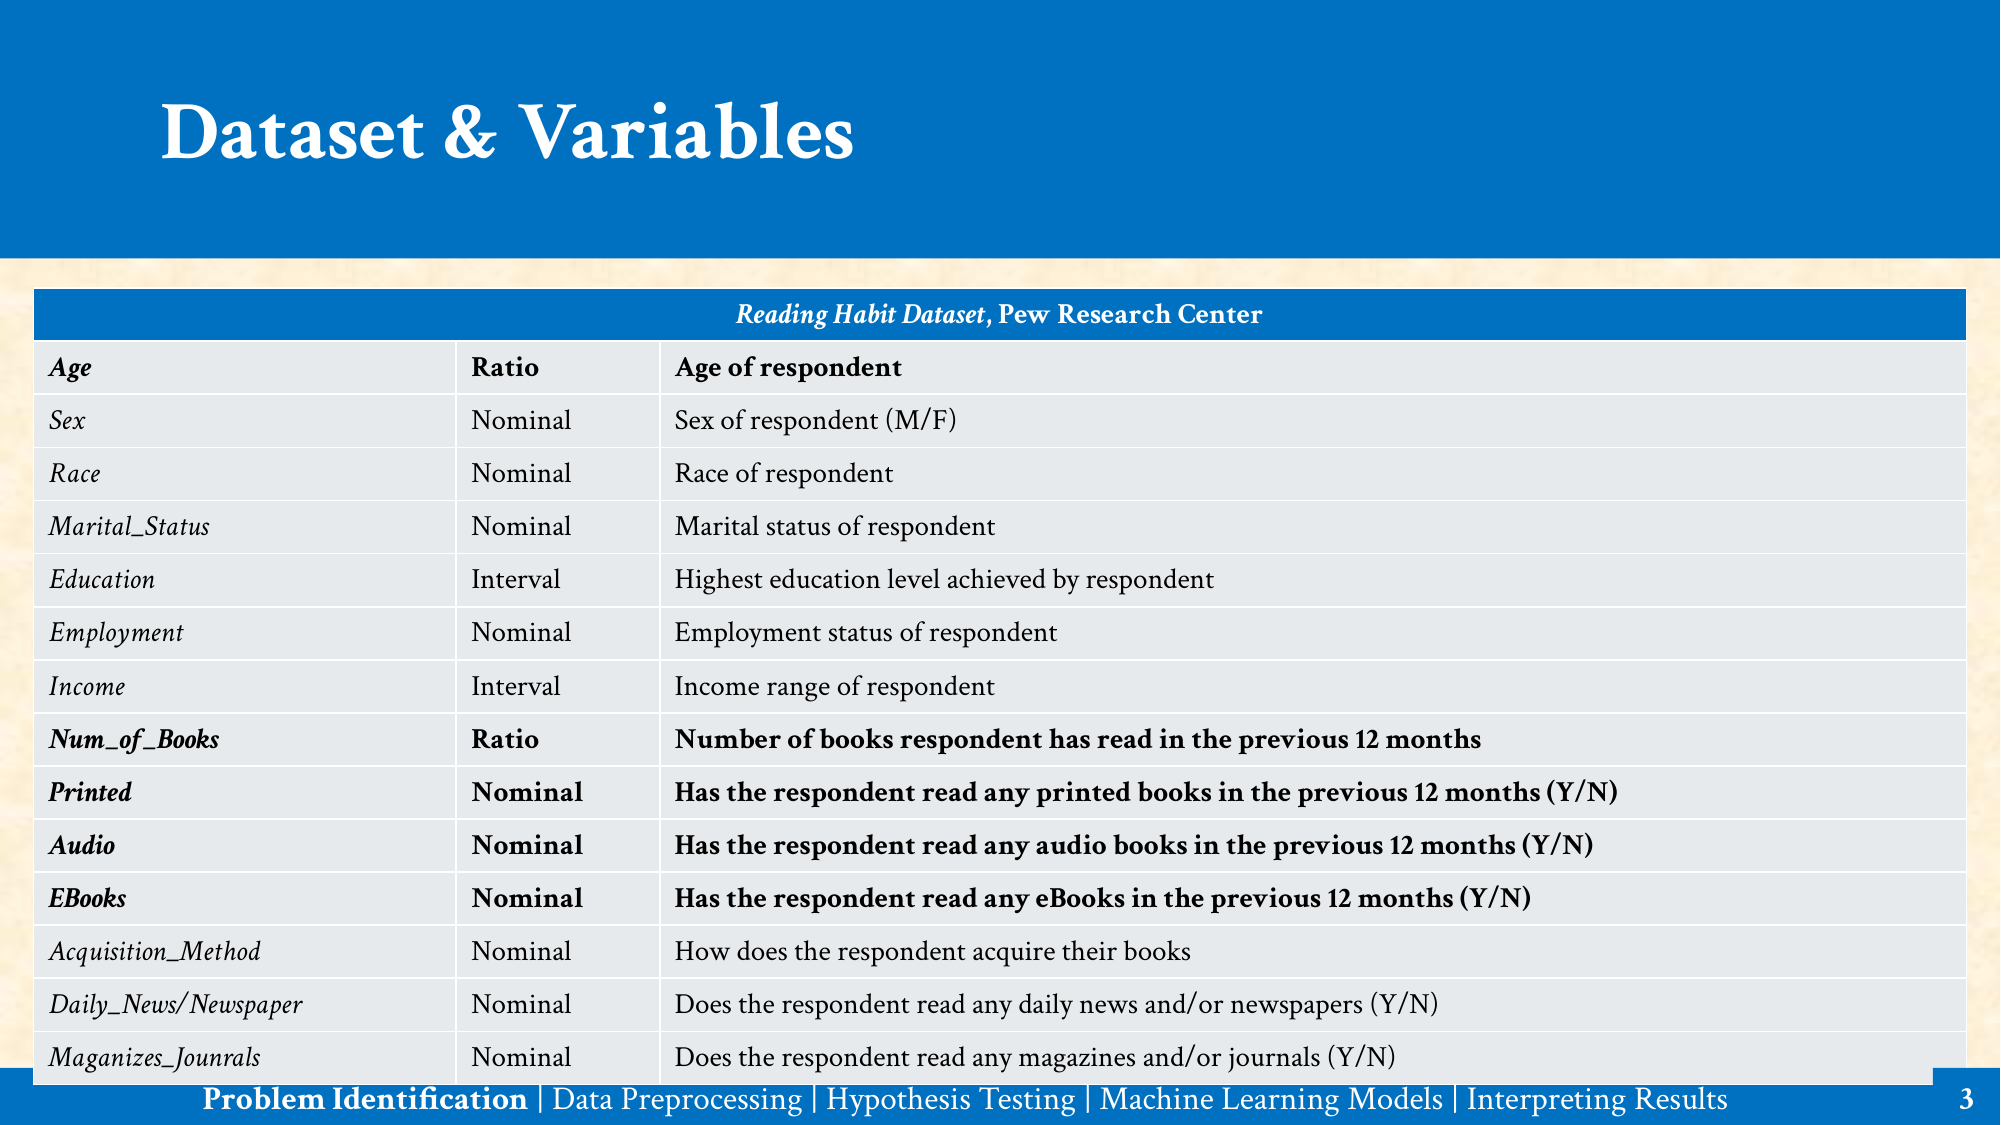

# Dataset & Variables
| Reading Habit Dataset, Pew Research Center |  |  |
| --- | --- | --- |
| Age | Ratio | Age of respondent |
| Sex | Nominal | Sex of respondent (M/F) |
| Race | Nominal | Race of respondent |
| Marital\_Status | Nominal | Marital status of respondent |
| Education | Interval | Highest education level achieved by respondent |
| Employment | Nominal | Employment status of respondent |
| Income | Interval | Income range of respondent |
| Num\_of\_Books | Ratio | Number of books respondent has read in the previous 12 months |
| Printed | Nominal | Has the respondent read any printed books in the previous 12 months (Y/N) |
| Audio | Nominal | Has the respondent read any audio books in the previous 12 months (Y/N) |
| EBooks | Nominal | Has the respondent read any eBooks in the previous 12 months (Y/N) |
| Acquisition\_Method | Nominal | How does the respondent acquire their books |
| Daily\_News/Newspaper | Nominal | Does the respondent read any daily news and/or newspapers (Y/N) |
| Maganizes\_Jounrals | Nominal | Does the respondent read any magazines and/or journals (Y/N) |
Problem Identification | Data Preprocessing | Hypothesis Testing | Machine Learning Models | Interpreting Results
3